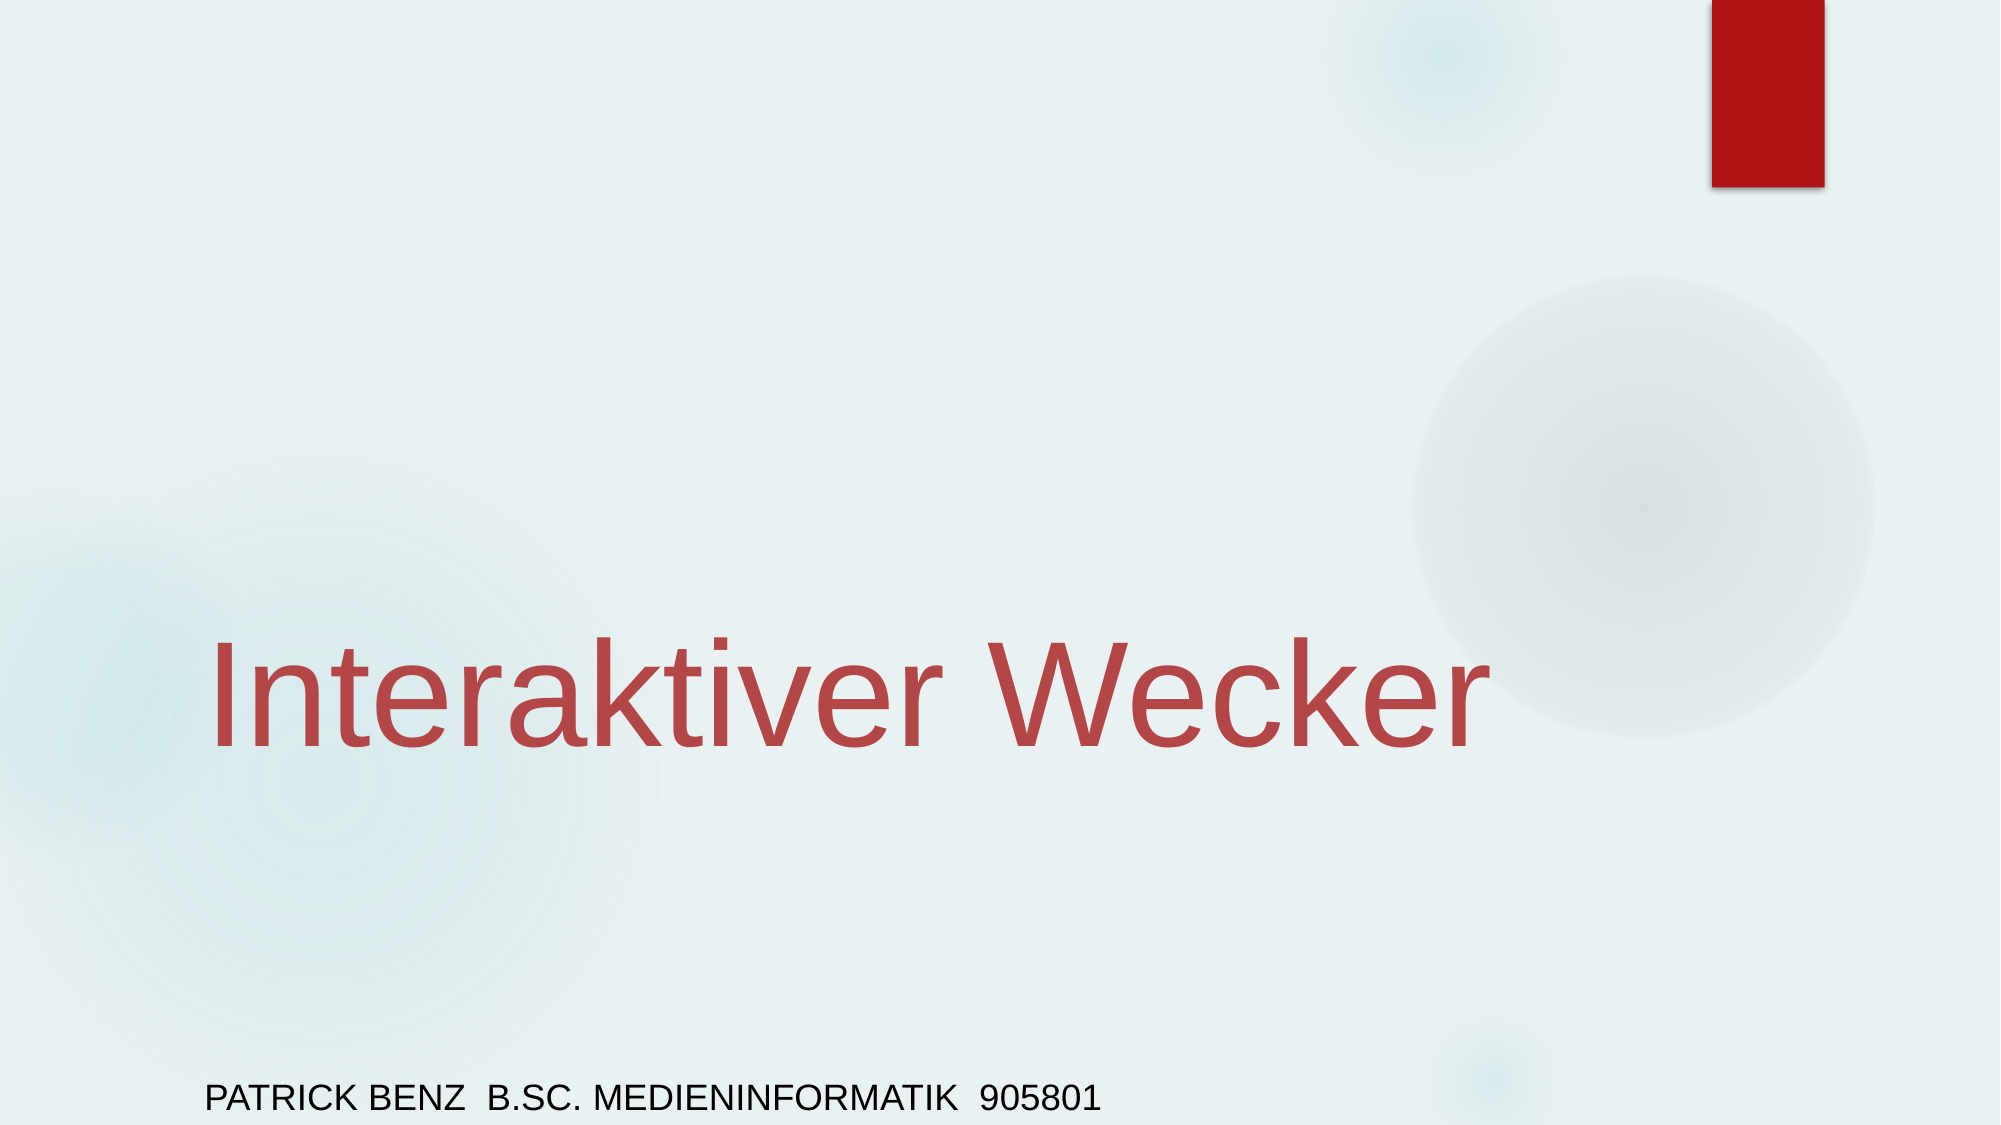

# Interaktiver Wecker
Patrick Benz  B.Sc. Medieninformatik  905801